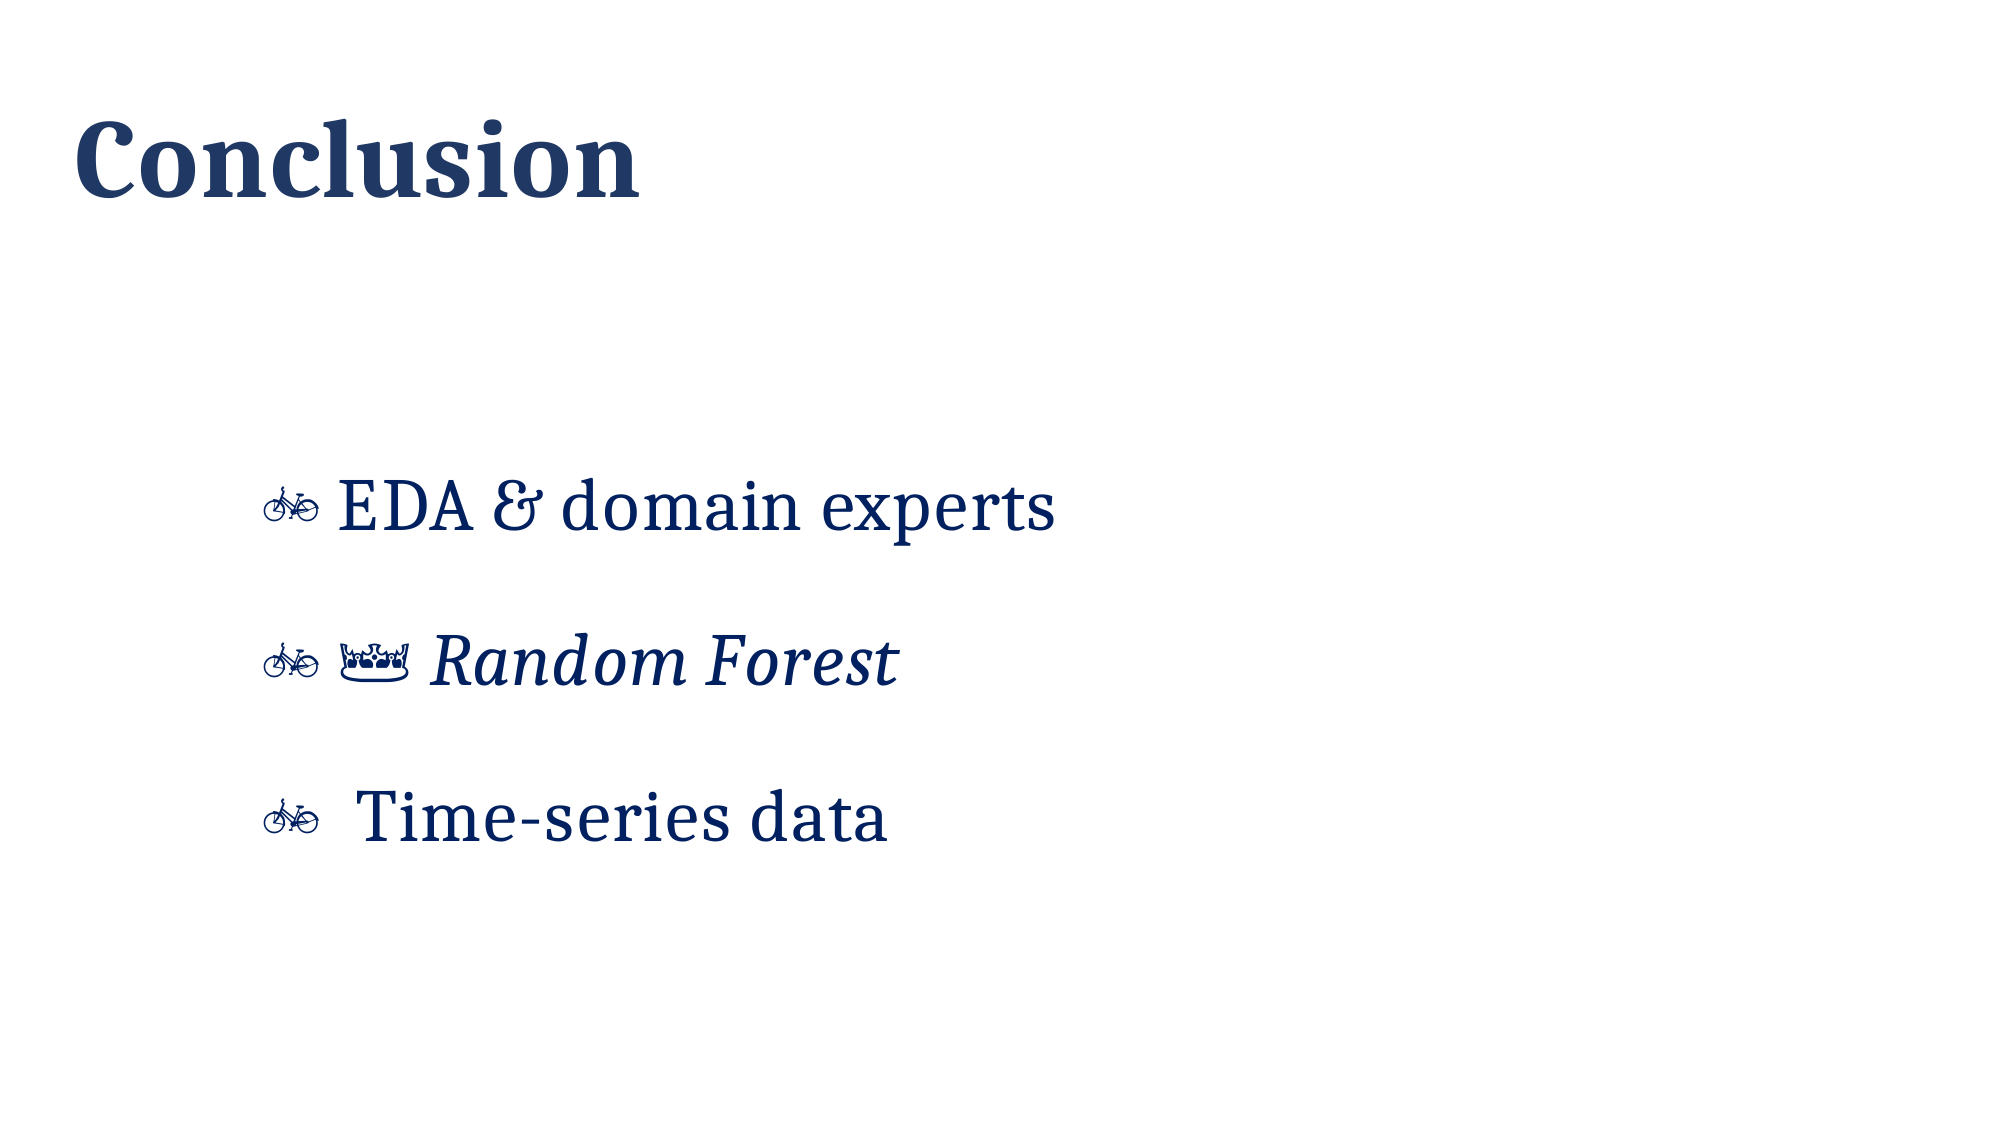

# Conclusion
 EDA & domain experts
 👑 Random Forest
  Time-series data